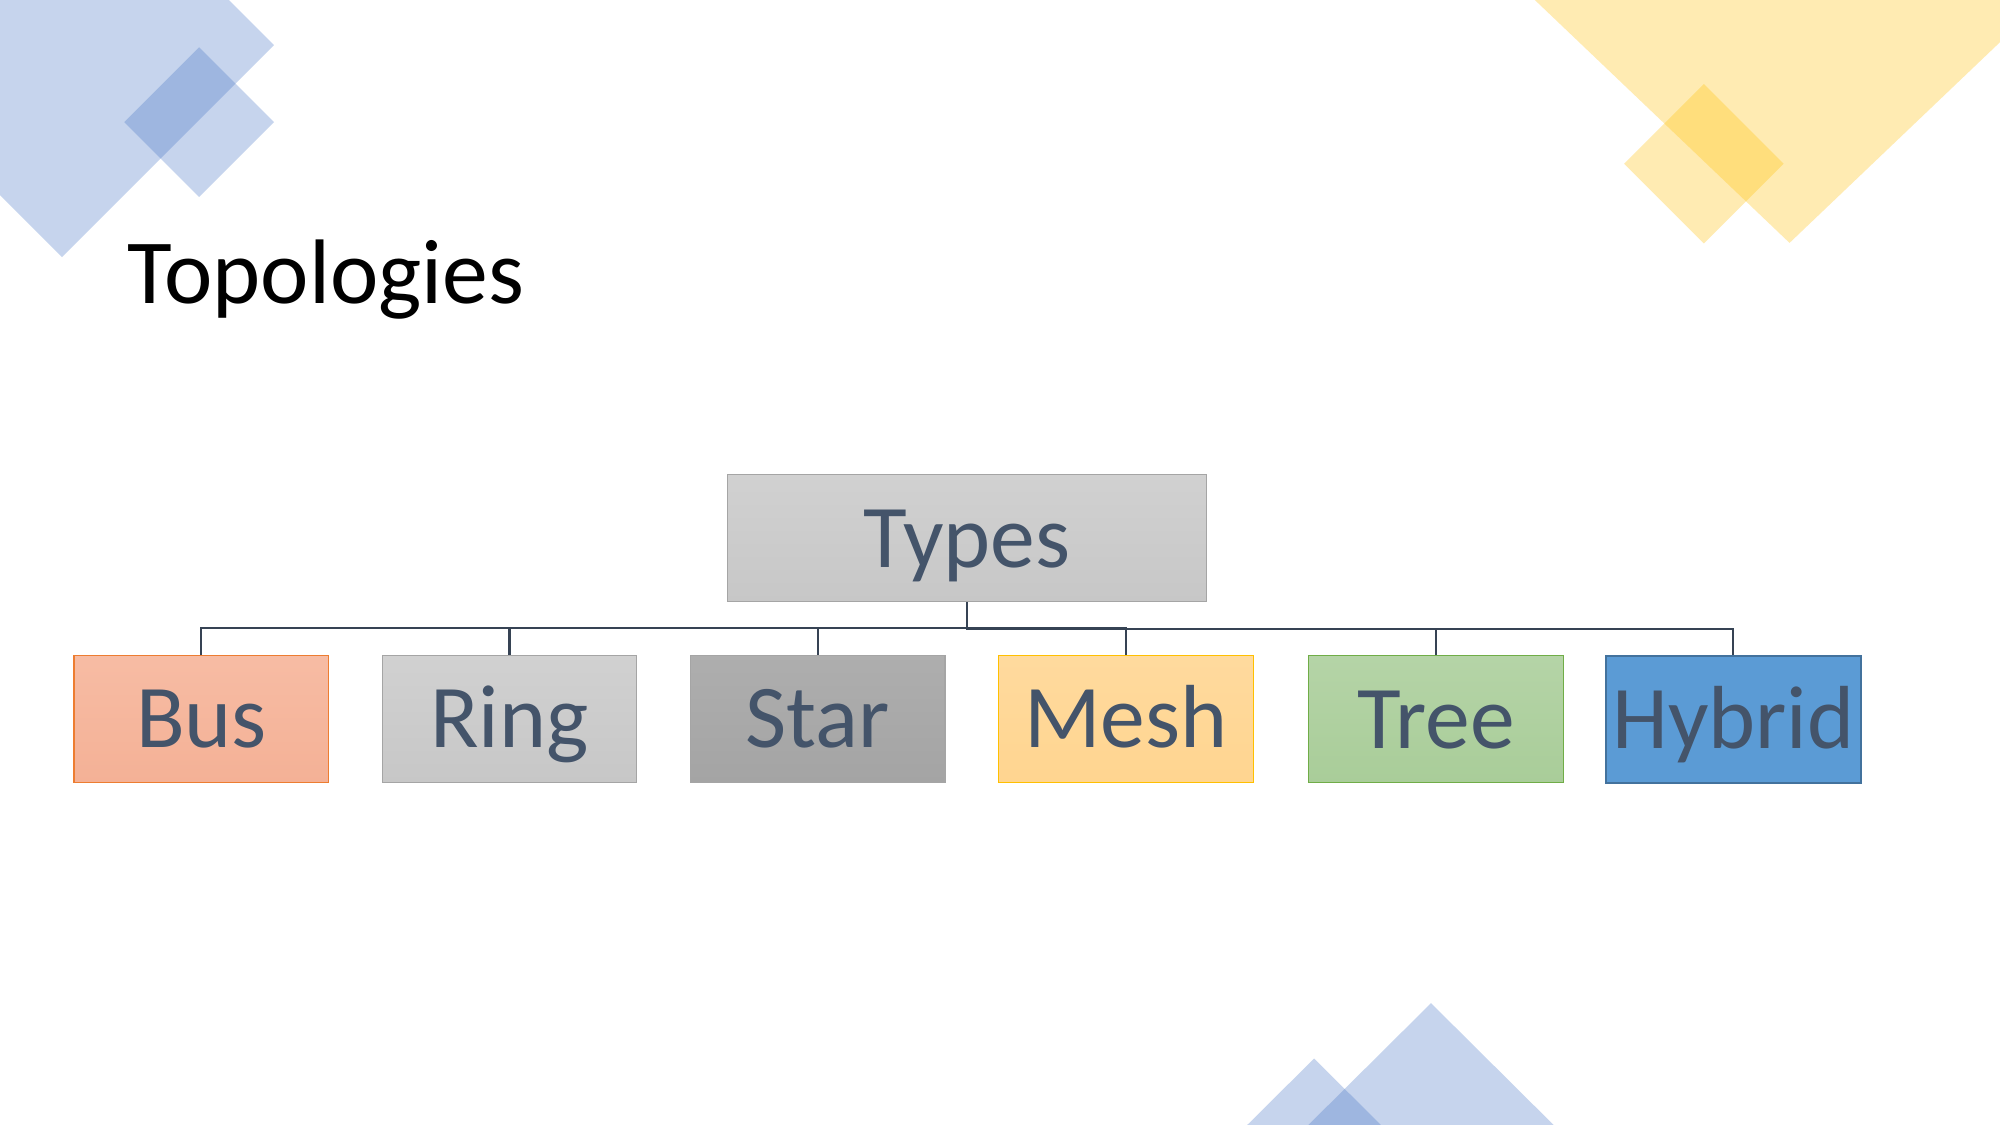

# Topologies
Types
Bus
Ring
Star
Mesh
Hybrid
Tree